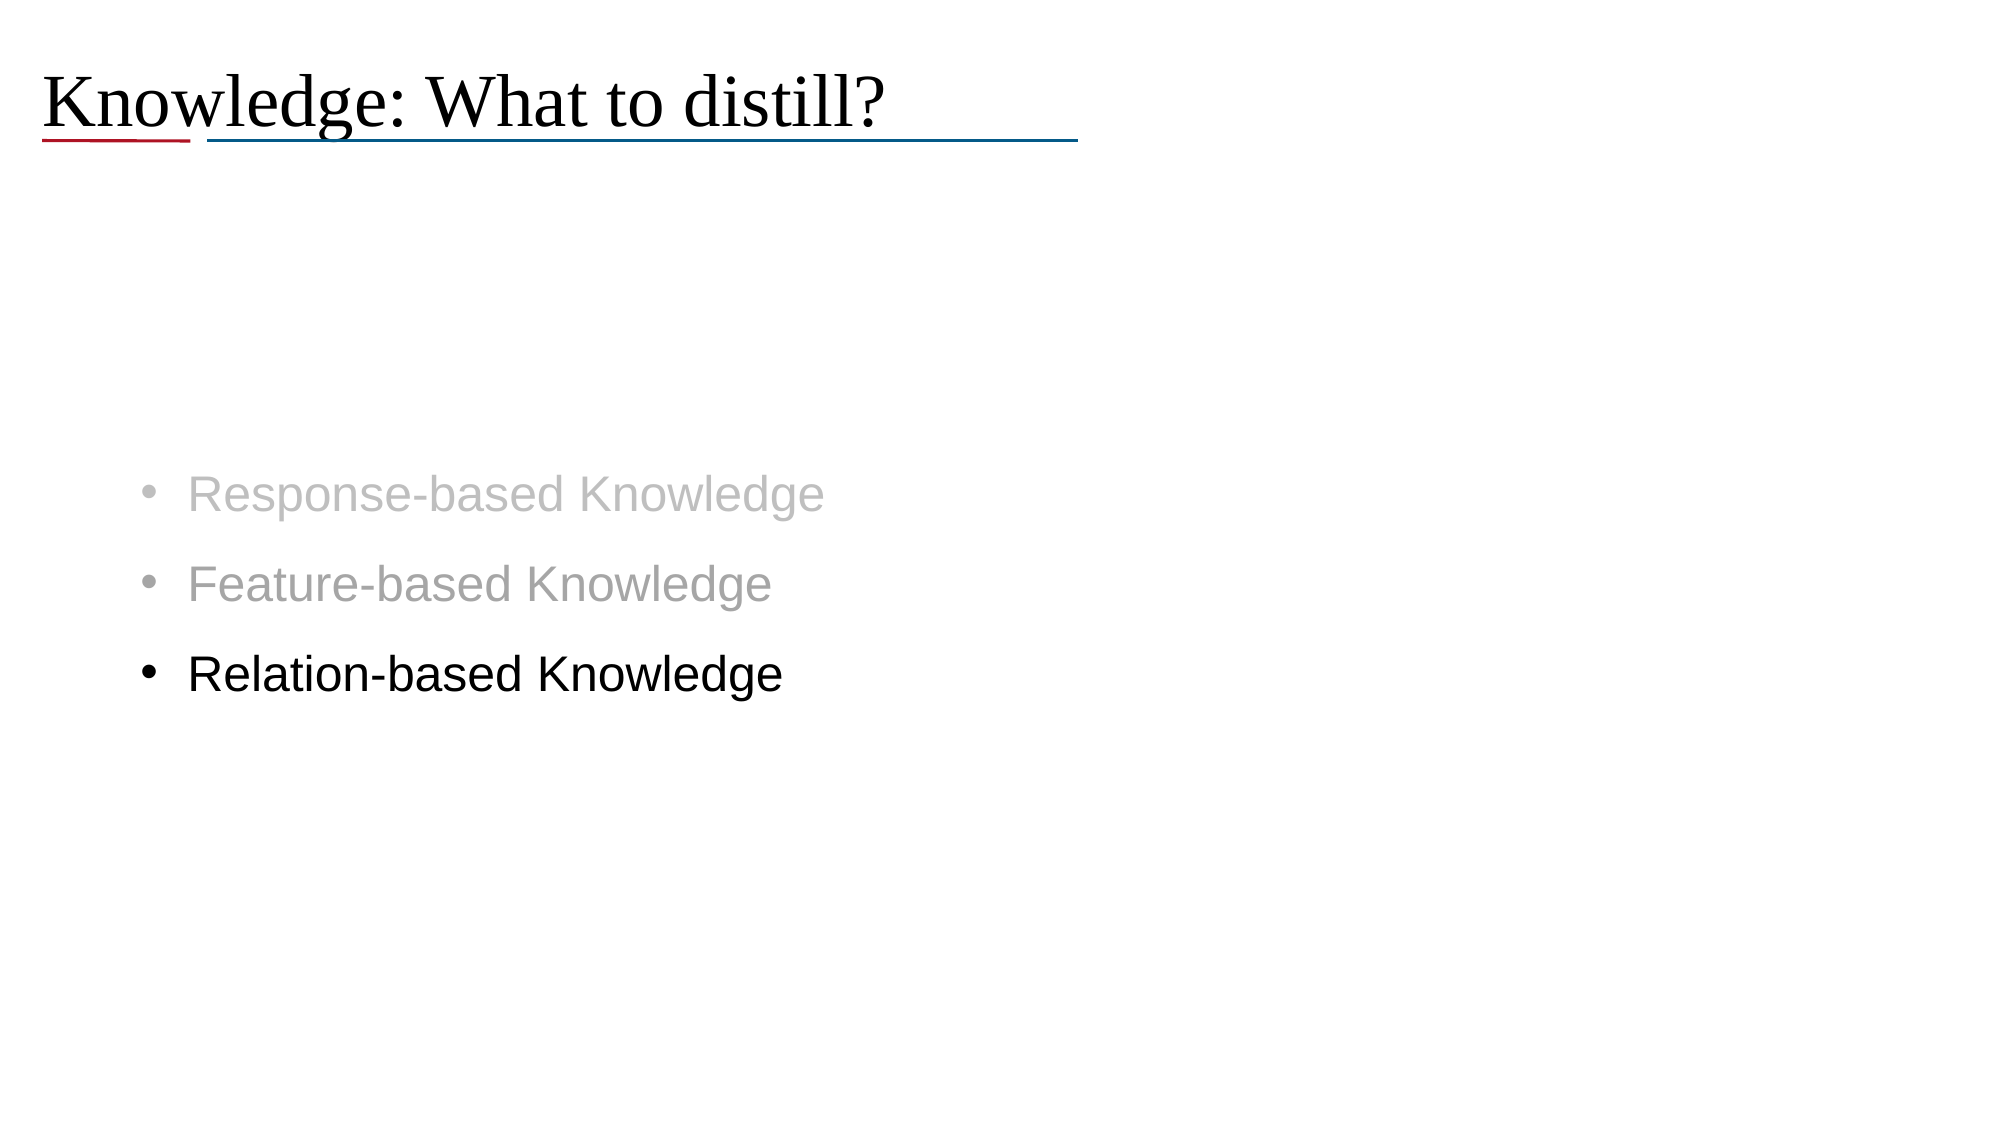

# Knowledge: What to distill?
Response-based Knowledge
Feature-based Knowledge
Relation-based Knowledge